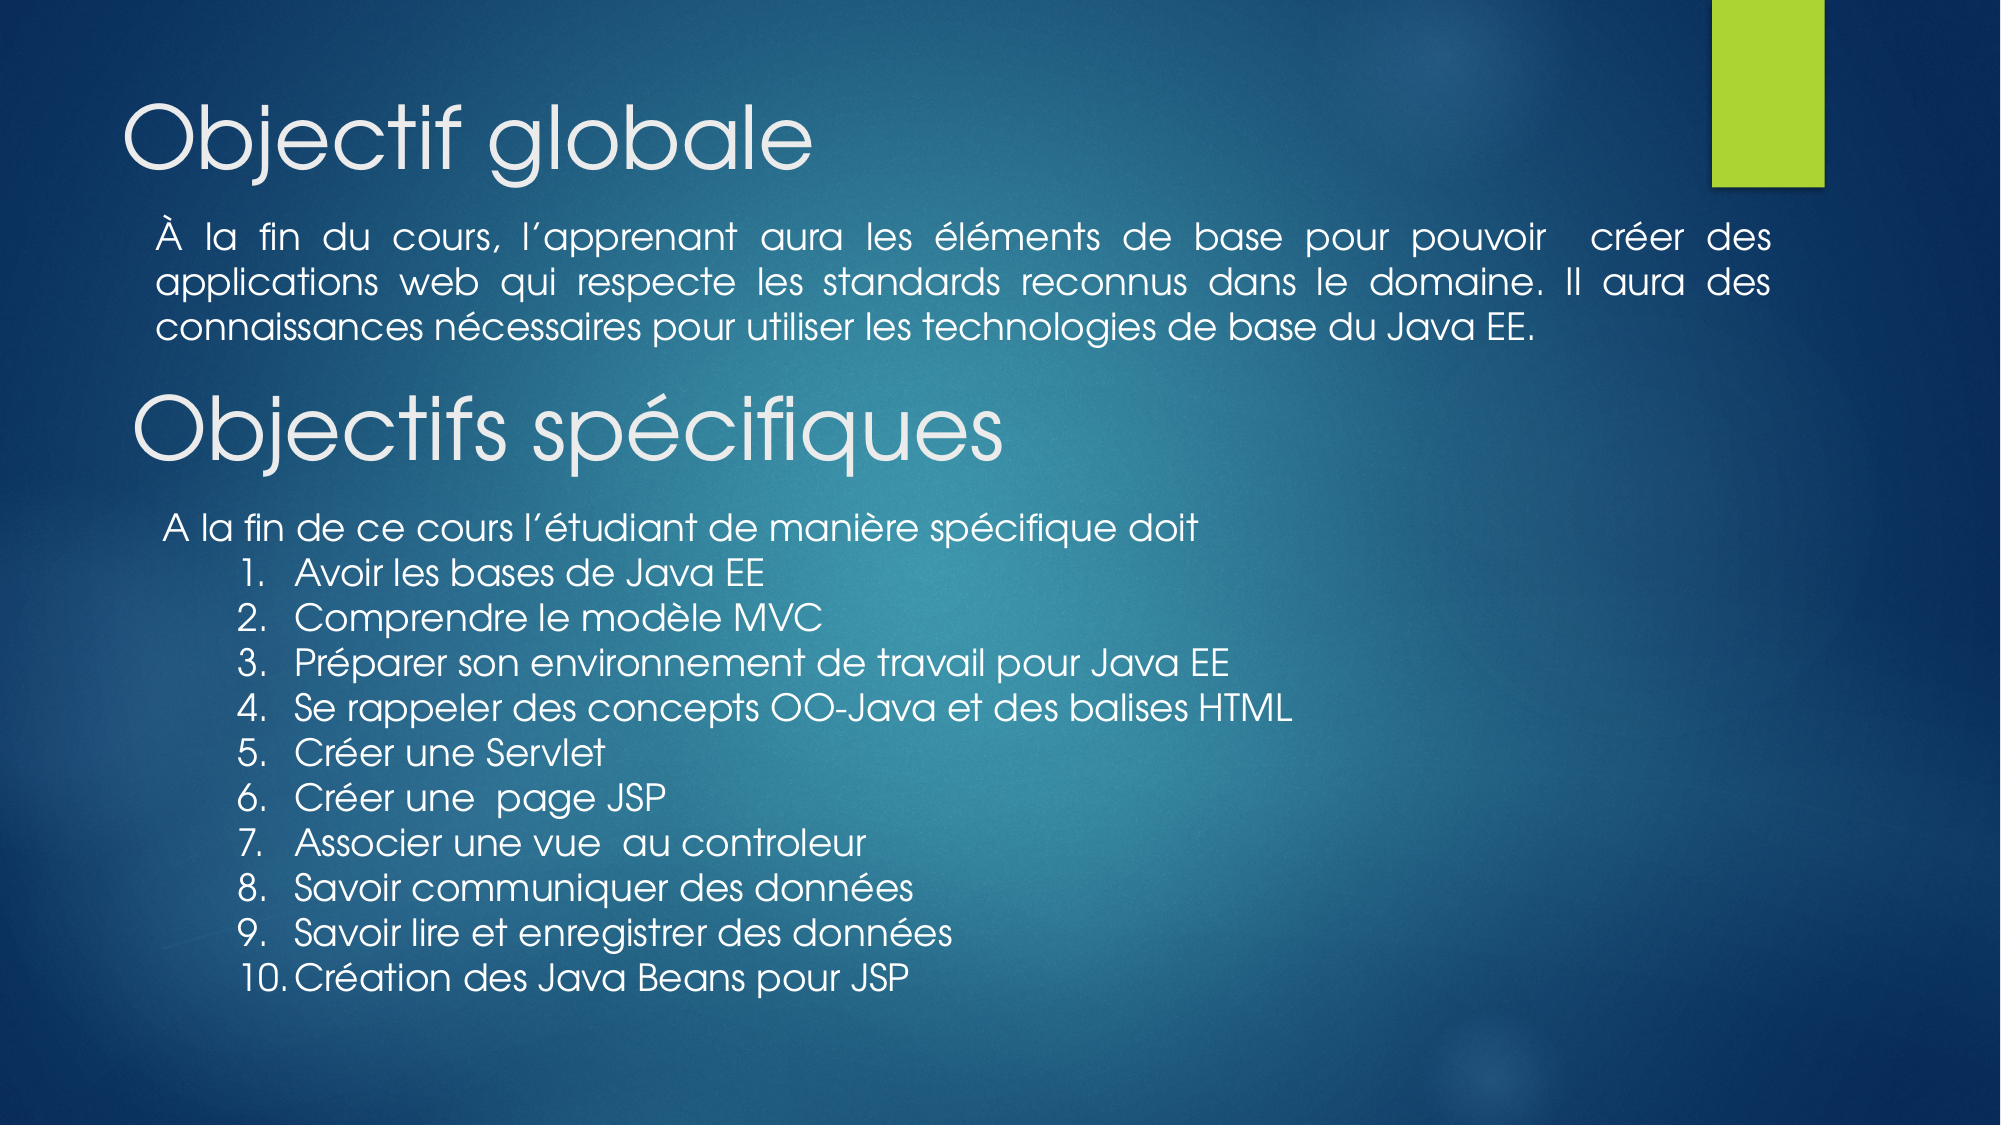

# Objectif globale
À la fin du cours, l’apprenant aura les éléments de base pour pouvoir  créer des applications web qui respecte les standards reconnus dans le domaine. Il aura des connaissances nécessaires pour utiliser les technologies de base du Java EE.

Objectifs spécifiques
A la fin de ce cours l’étudiant de manière spécifique doit
Avoir les bases de Java EE
Comprendre le modèle MVC
Préparer son environnement de travail pour Java EE
Se rappeler des concepts OO-Java et des balises HTML
Créer une Servlet
Créer une  page JSP
Associer une vue  au controleur
Savoir communiquer des données
Savoir lire et enregistrer des données
Création des Java Beans pour JSP